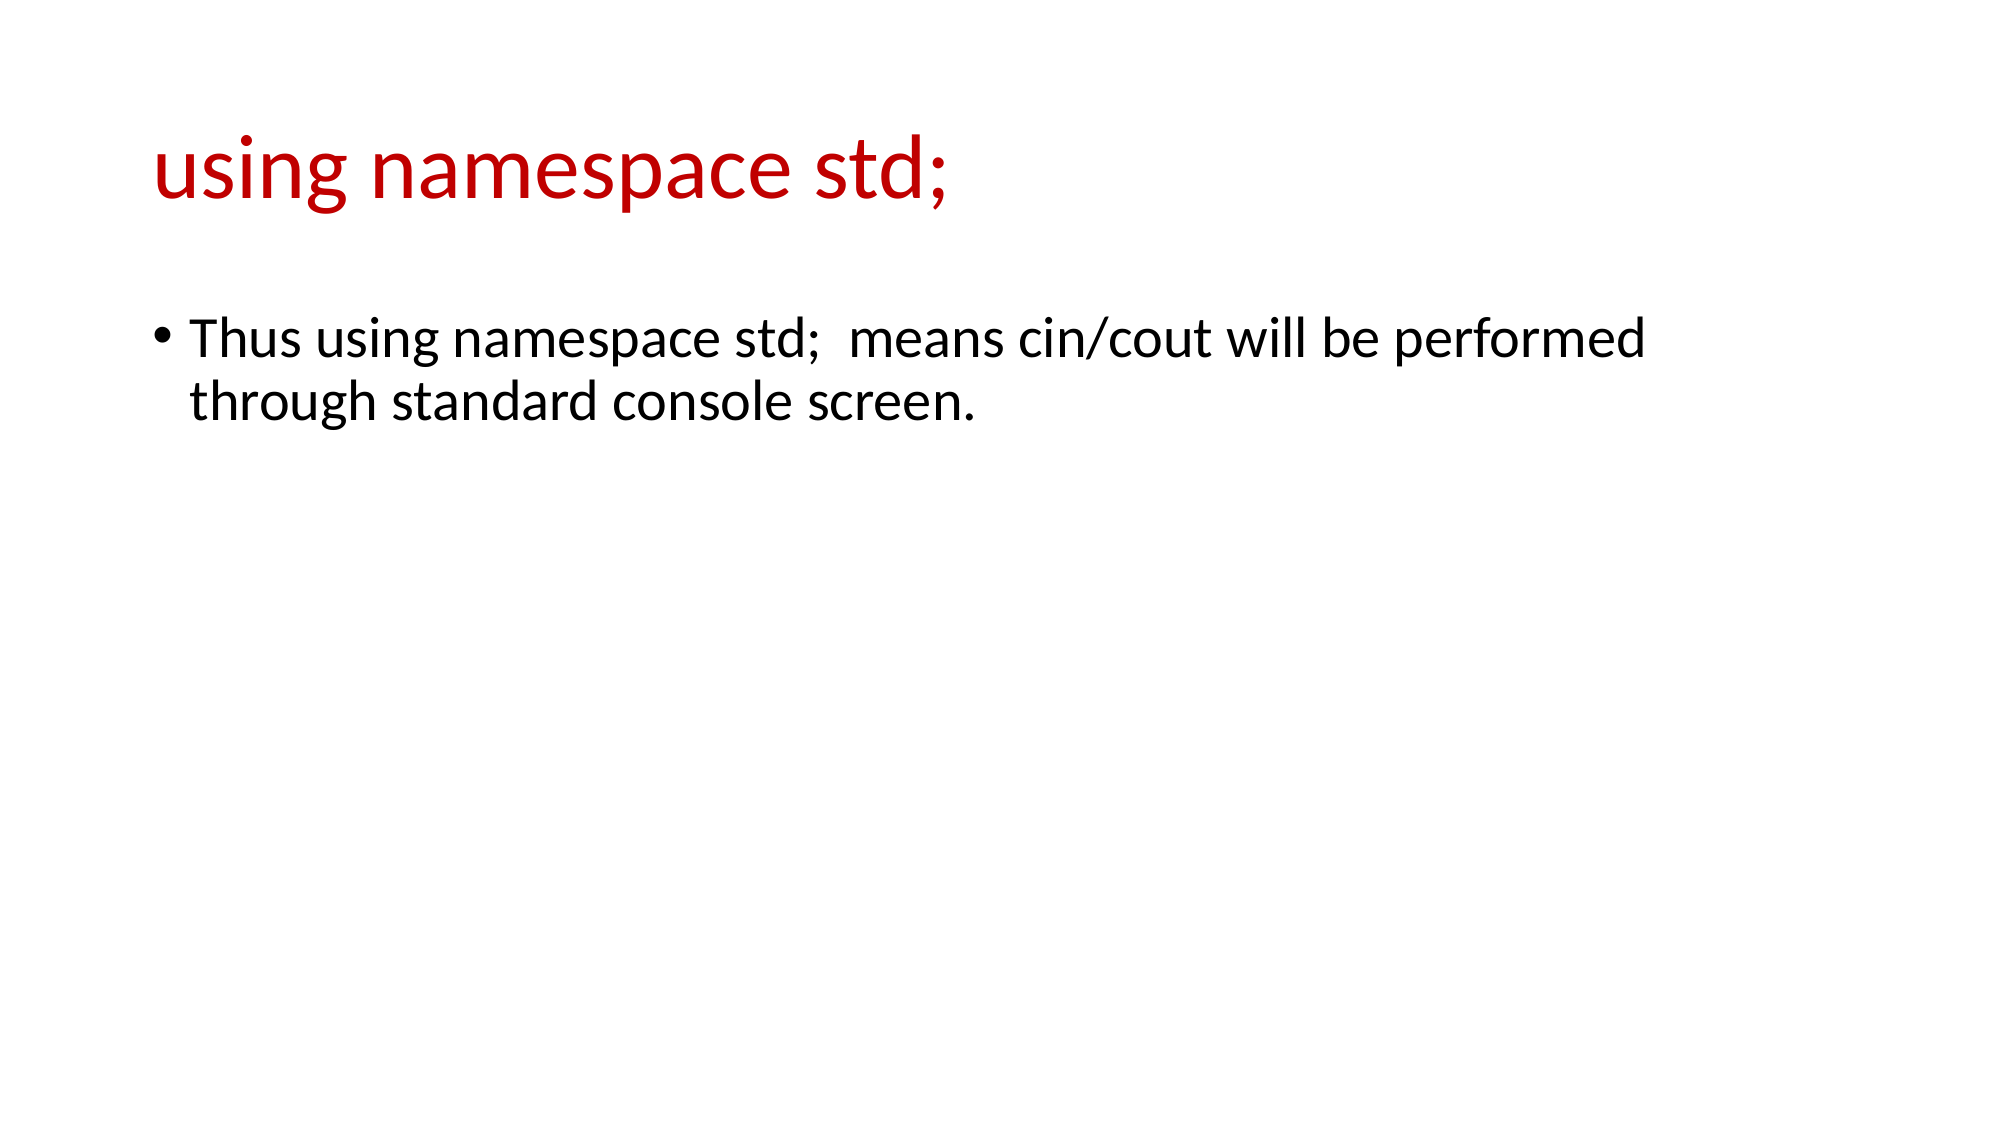

# using namespace std;
Thus using namespace std;  means cin/cout will be performed through standard console screen.